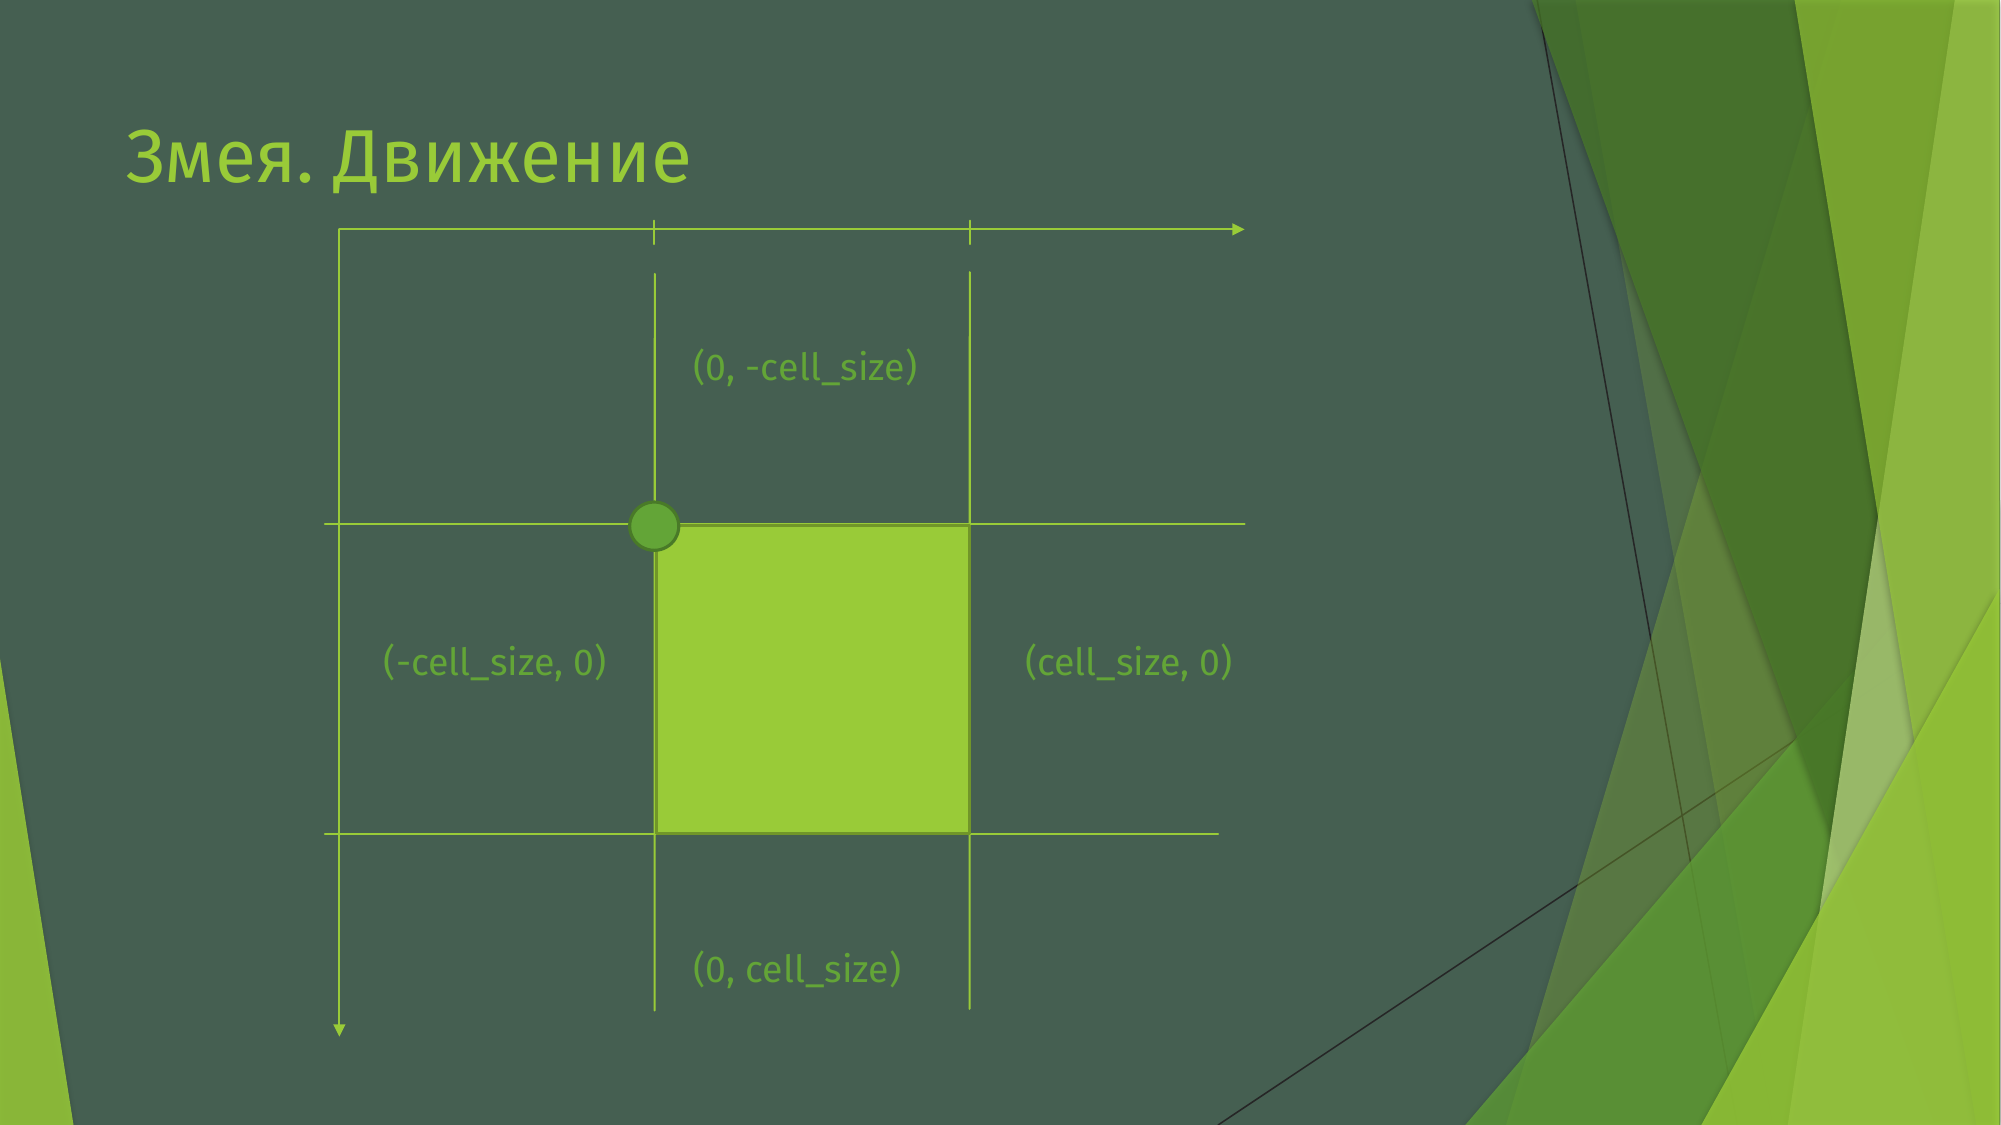

# Змея. Движение
(0, -сell_size)

(-cell_size, 0)
(cell_size, 0)
(0, cell_size)